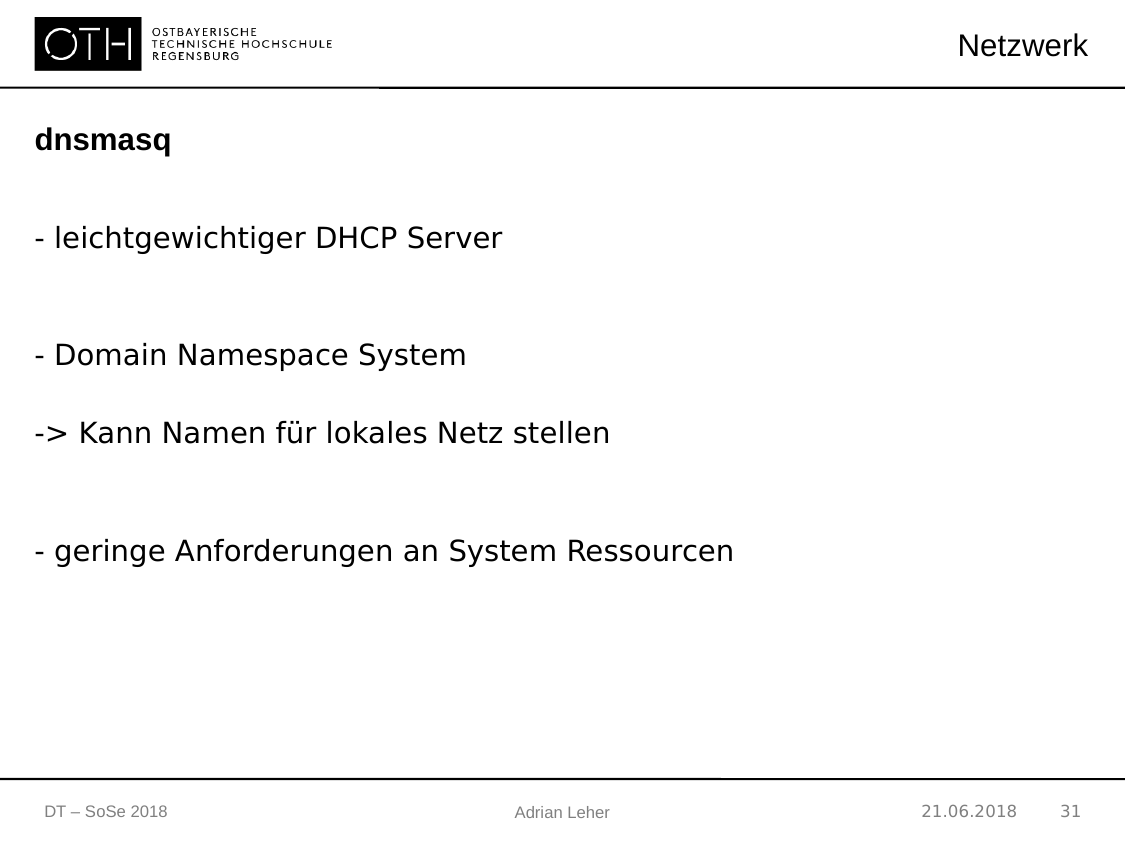

Netzwerk
dnsmasq

- leichtgewichtiger DHCP Server

- Domain Namespace System

-> Kann Namen für lokales Netz stellen

- geringe Anforderungen an System Ressourcen
Adrian Leher